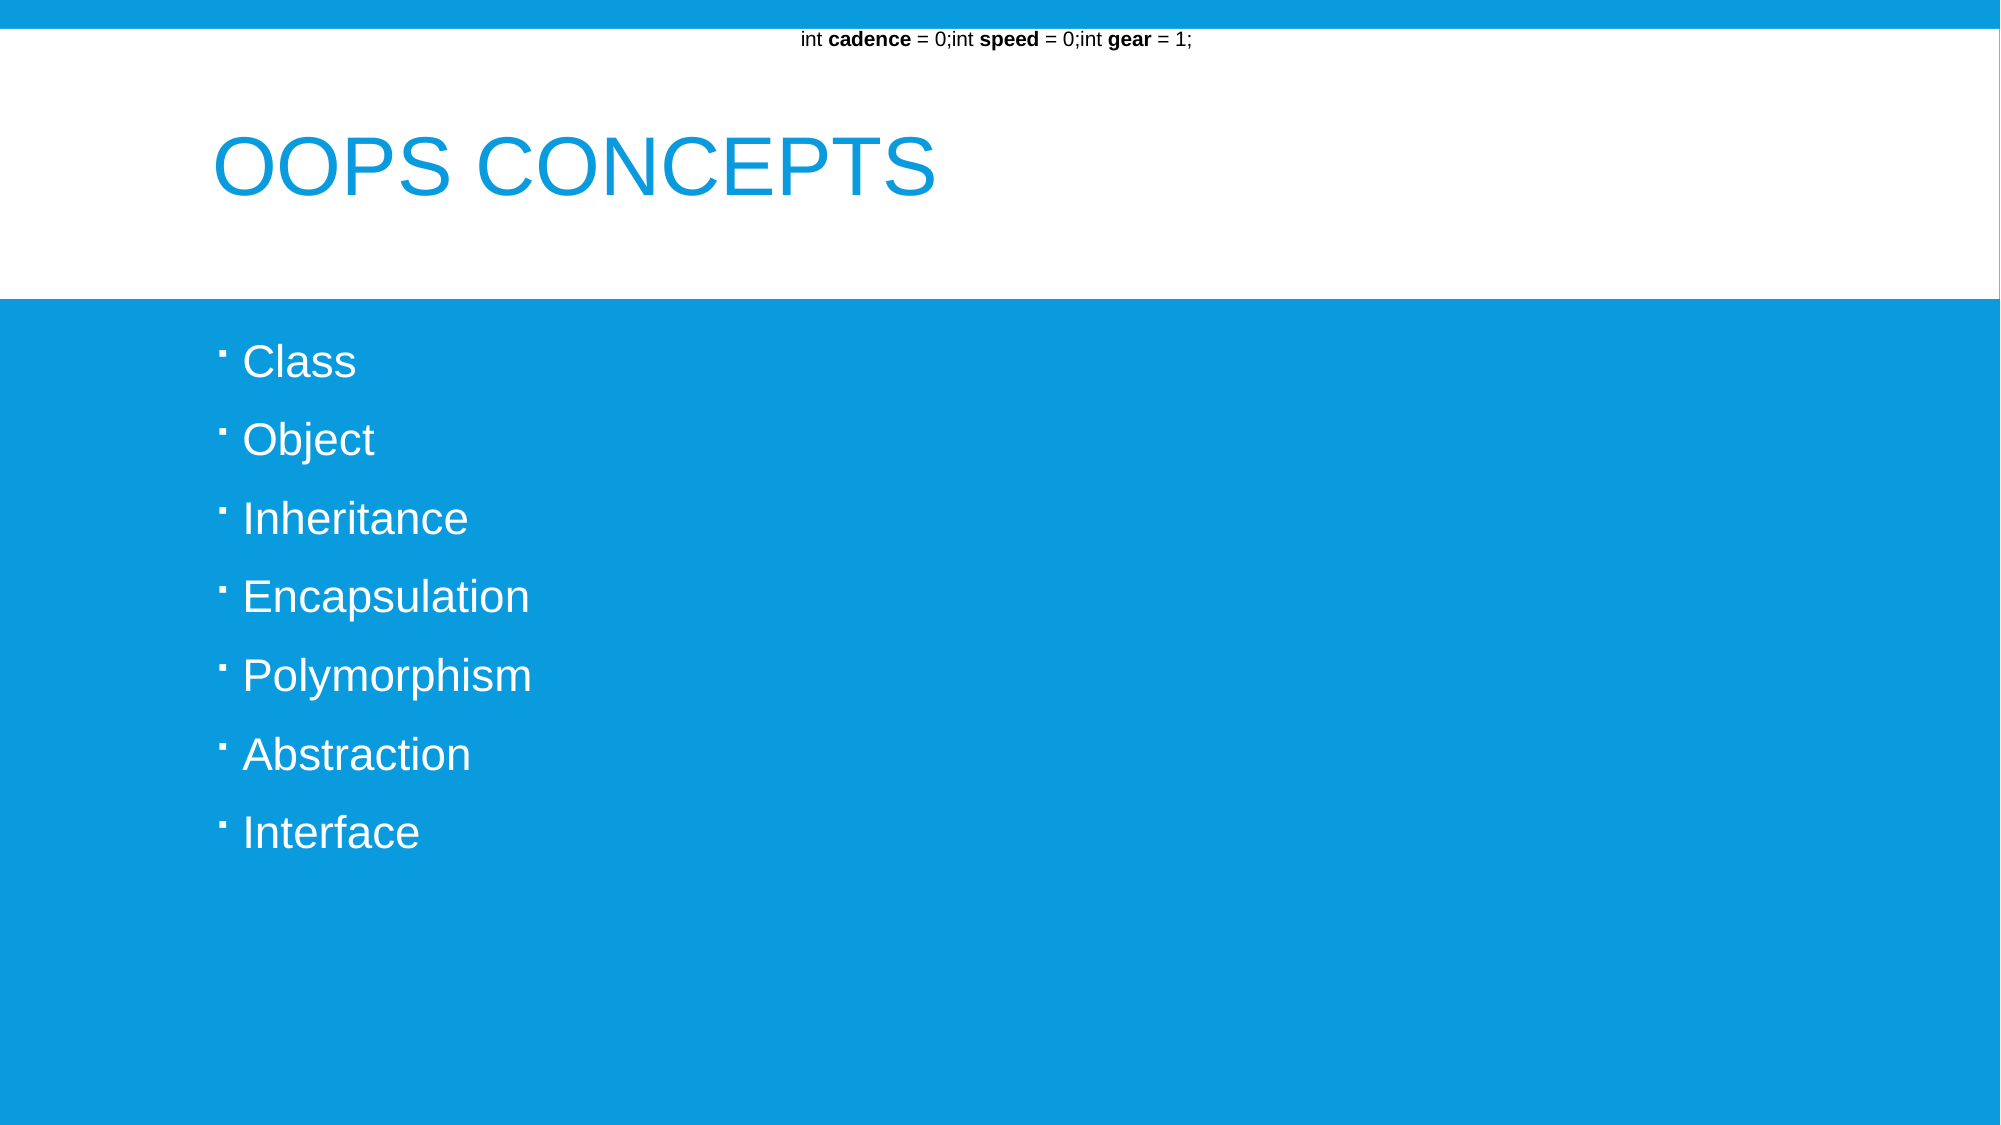

int cadence = 0;int speed = 0;int gear = 1;
# OOPs concepts
Class
Object
Inheritance
Encapsulation
Polymorphism
Abstraction
Interface